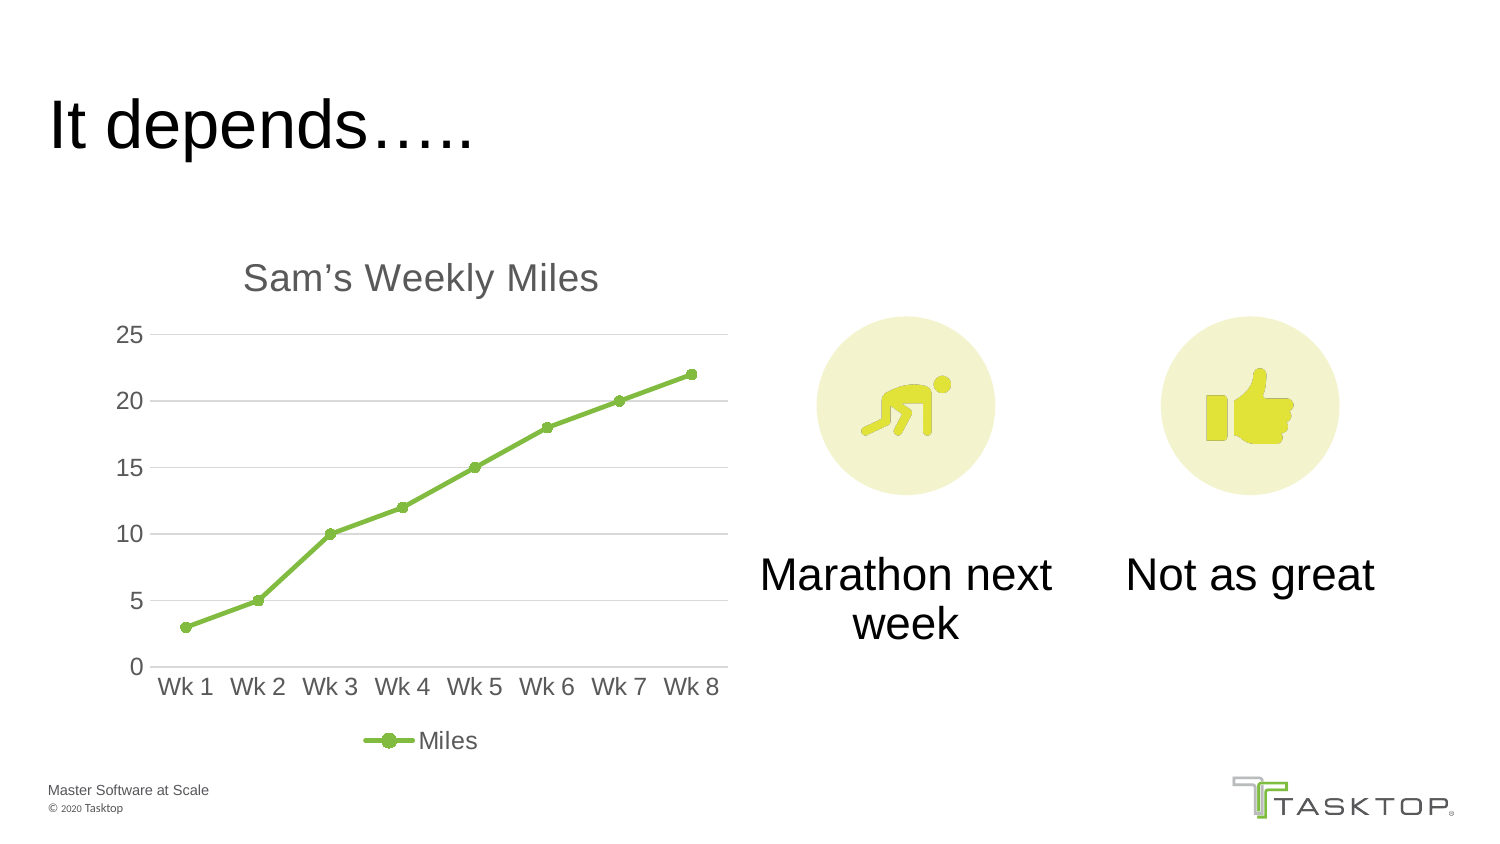

# It depends…..
Marathon next week
Not as great

### Chart: Sam’s Weekly Miles

| Category | Miles |
|---|---|
| Wk 1 | 3.0 |
| Wk 2 | 5.0 |
| Wk 3 | 10.0 |
| Wk 4 | 12.0 |
| Wk 5 | 15.0 |
| Wk 6 | 18.0 |
| Wk 7 | 20.0 |
| Wk 8 | 22.0 |